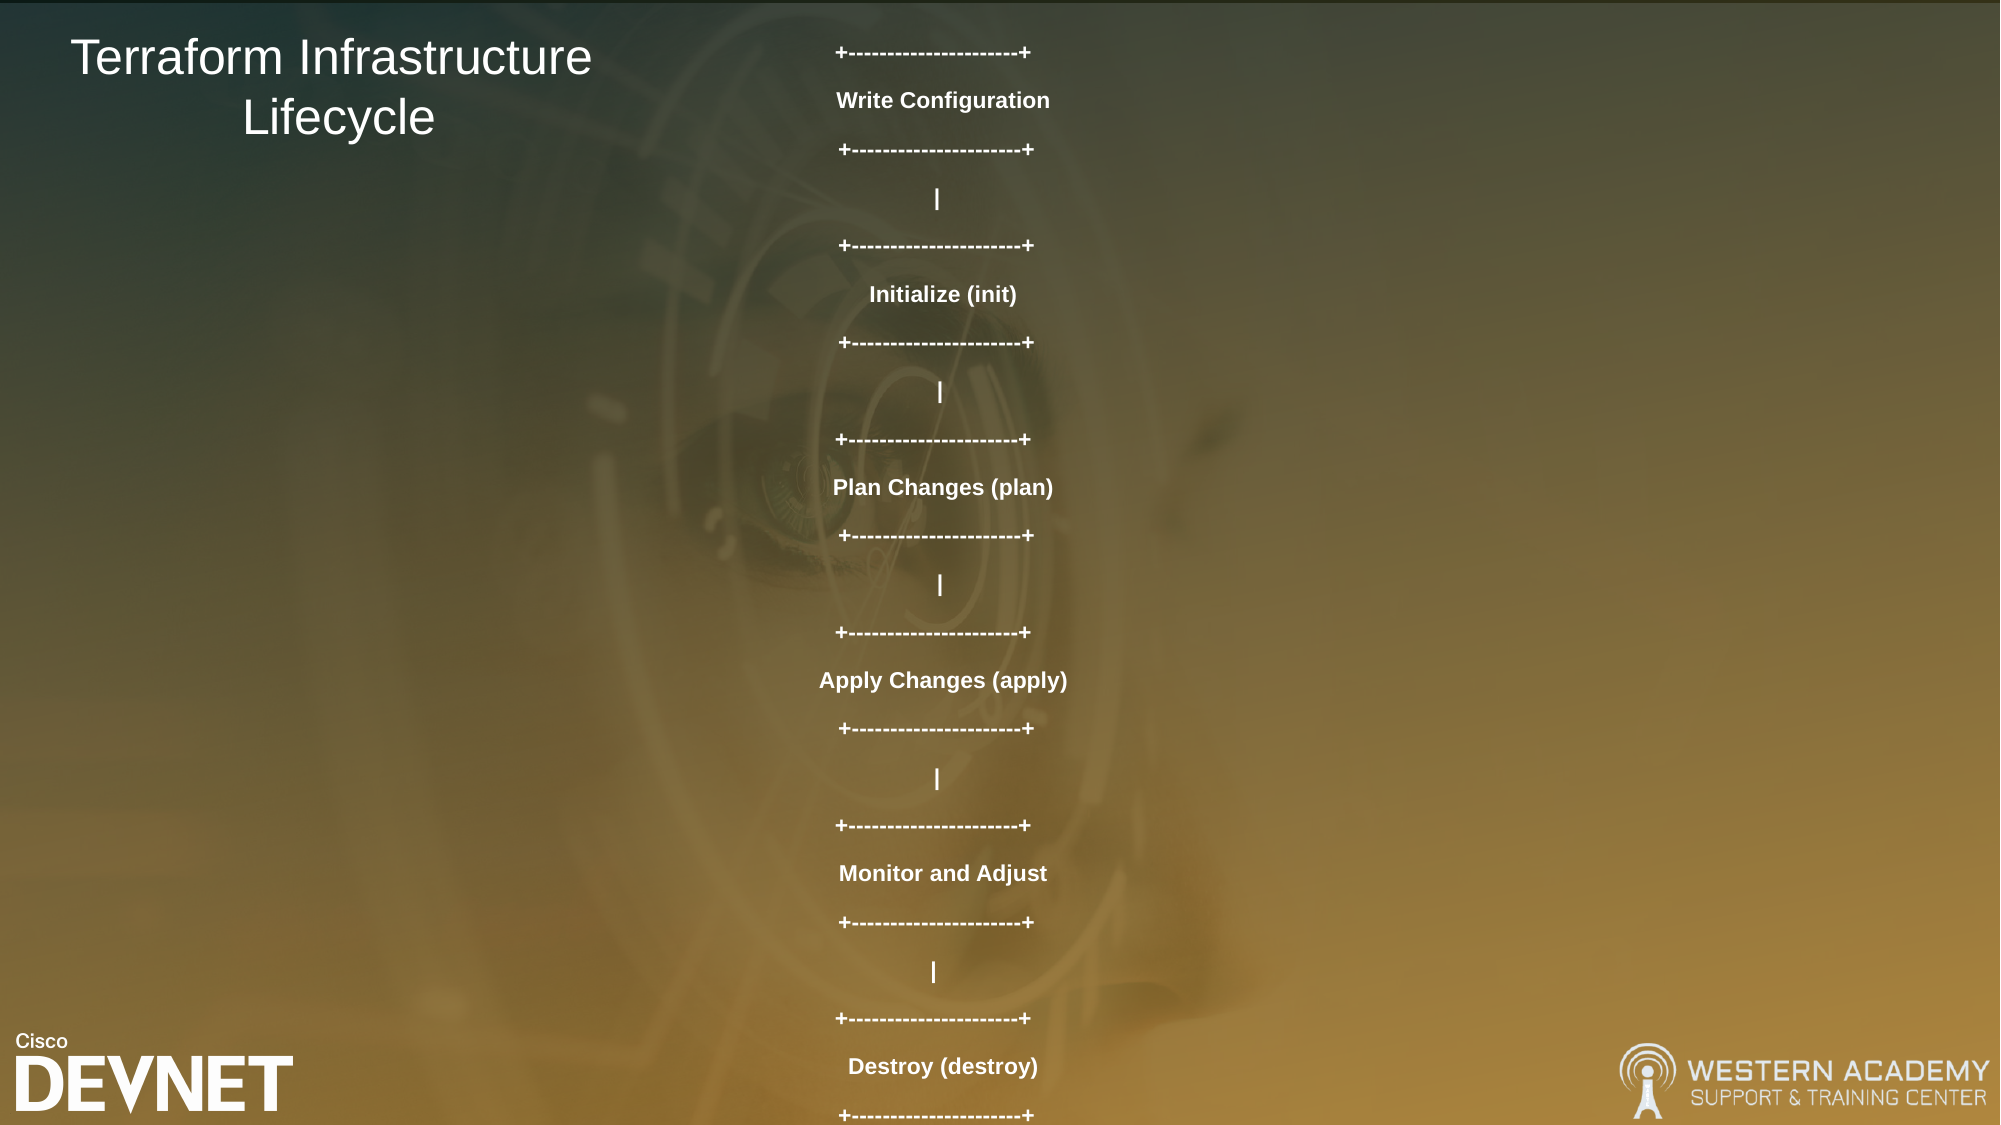

# Terraform Infrastructure Lifecycle
+----------------------+
   Write Configuration
 +----------------------+
 |
 +----------------------+
   Initialize (init)
 +----------------------+
  |
+----------------------+
   Plan Changes (plan)
 +----------------------+
  |
+----------------------+
   Apply Changes (apply)
 +----------------------+
 |
+----------------------+
   Monitor and Adjust
 +----------------------+
|
+----------------------+
   Destroy (destroy)
 +----------------------+